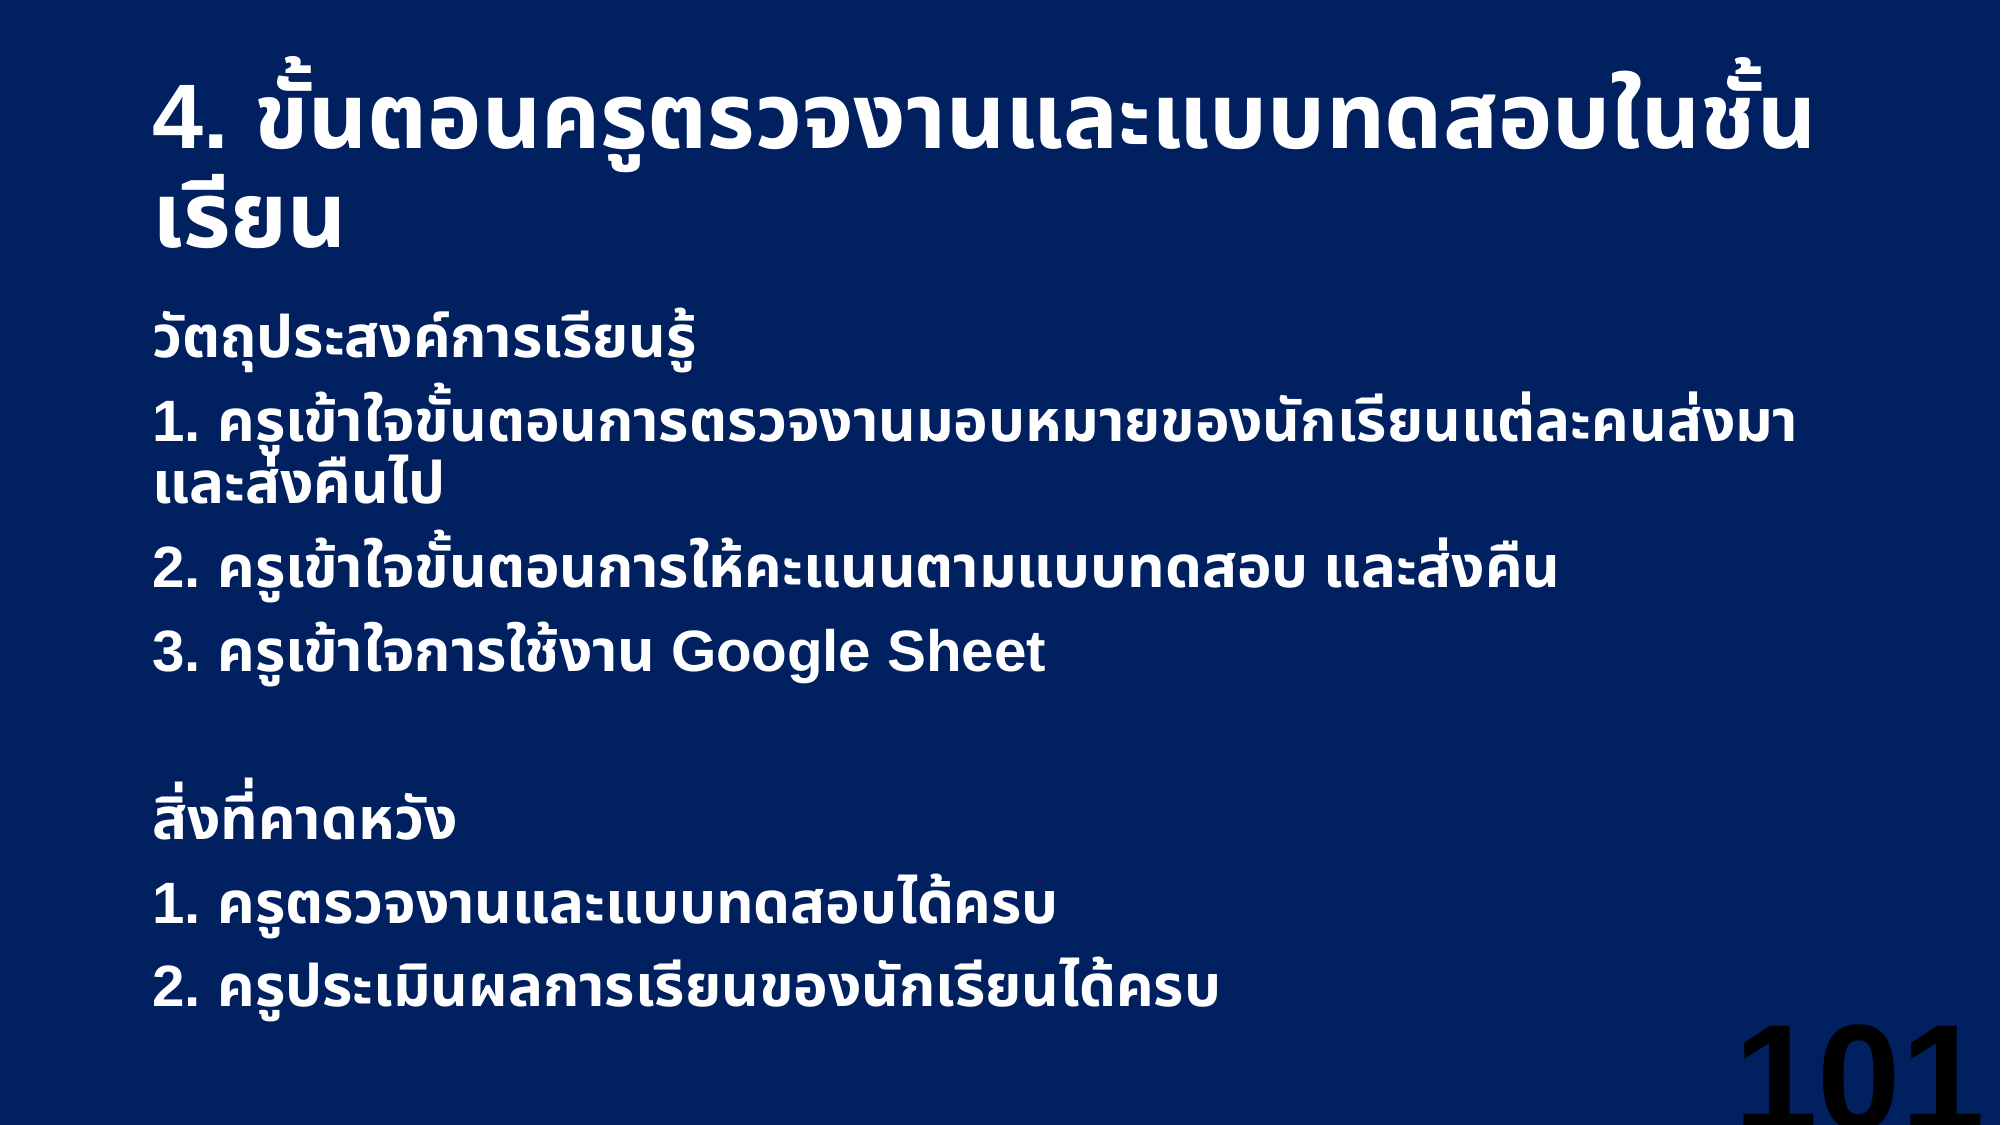

# 4. ขั้นตอนครูตรวจงานและแบบทดสอบในชั้นเรียน
วัตถุประสงค์การเรียนรู้
1. ครูเข้าใจขั้นตอนการตรวจงานมอบหมายของนักเรียนแต่ละคนส่งมา และส่งคืนไป
2. ครูเข้าใจขั้นตอนการให้คะแนนตามแบบทดสอบ และส่งคืน
3. ครูเข้าใจการใช้งาน Google Sheet

สิ่งที่คาดหวัง
1. ครูตรวจงานและแบบทดสอบได้ครบ
2. ครูประเมินผลการเรียนของนักเรียนได้ครบ
101